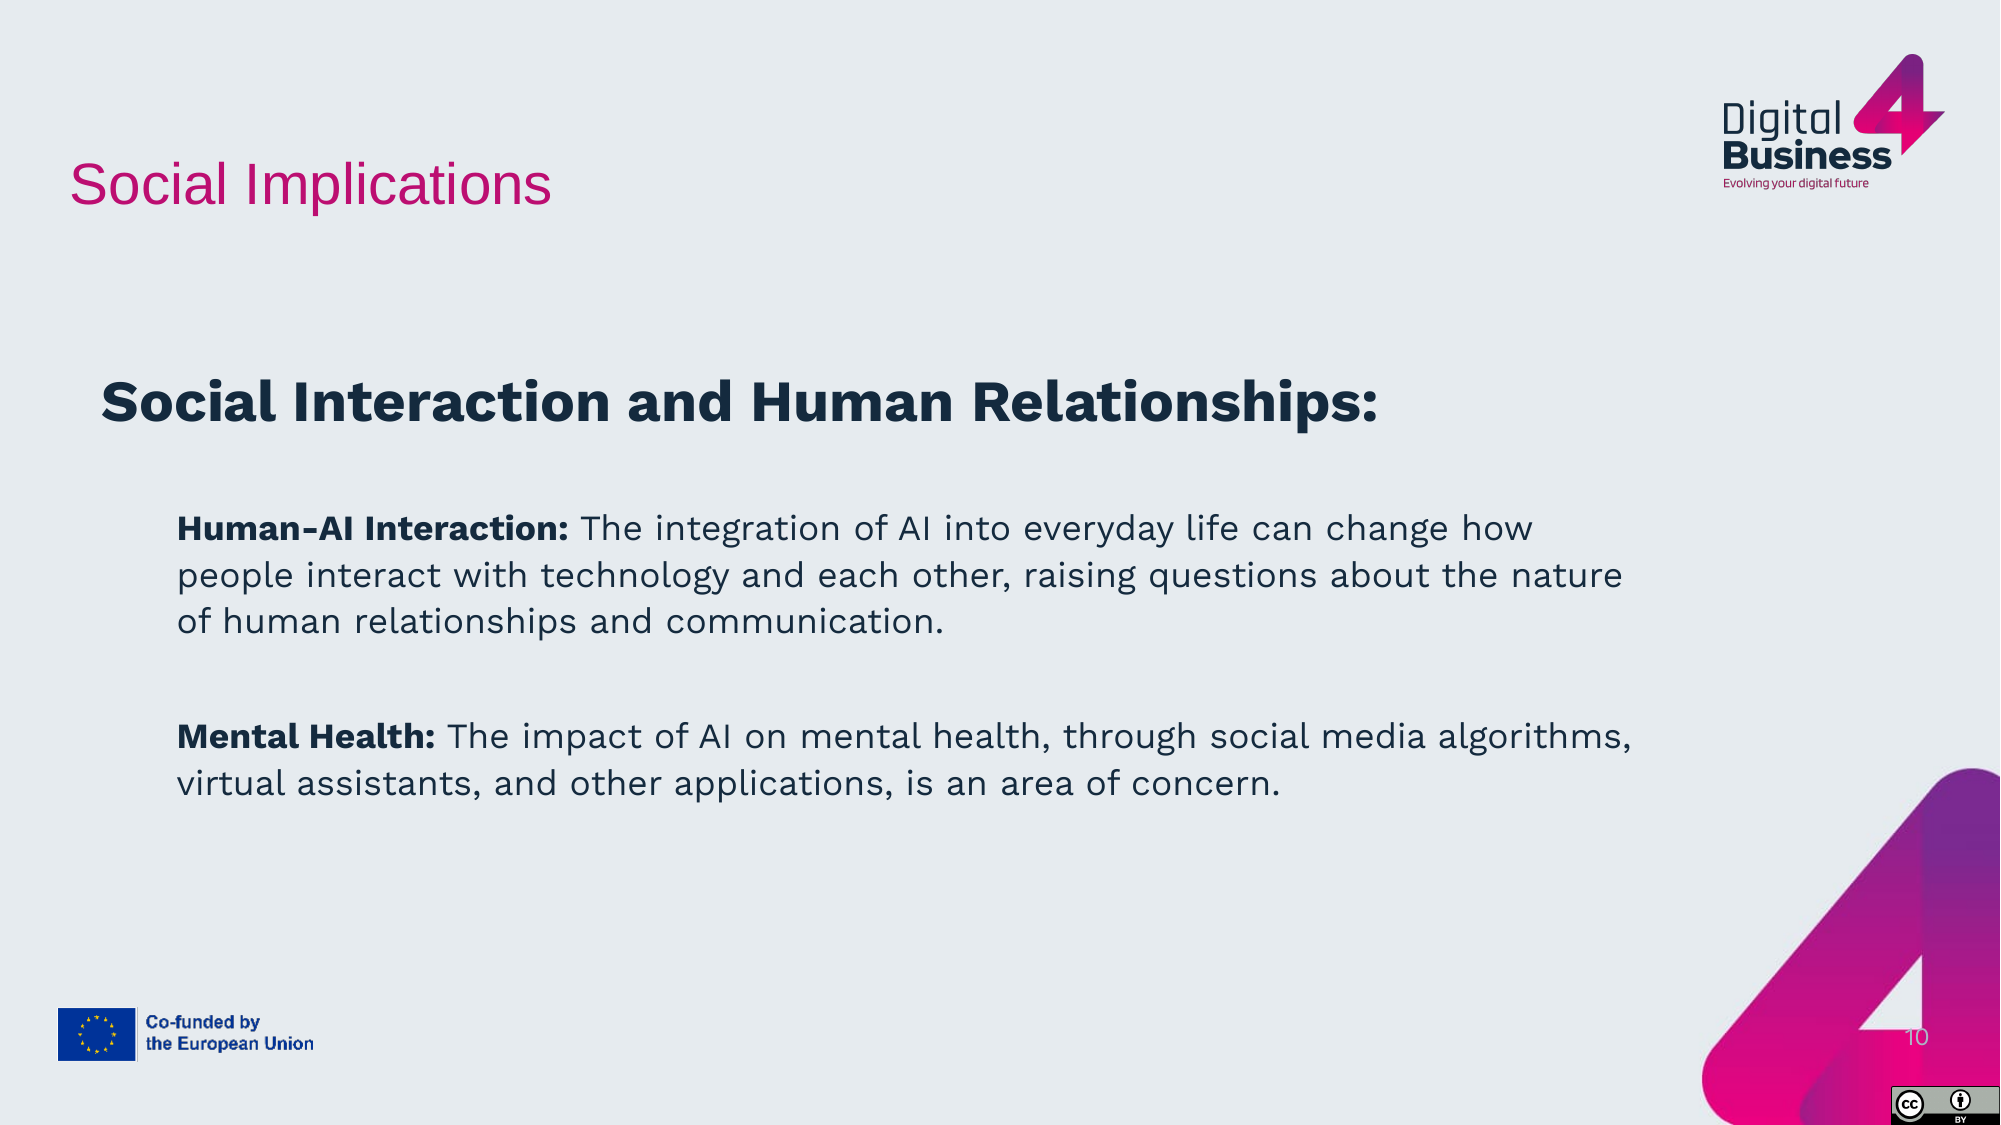

# Social Implications
Social Interaction and Human Relationships:

Human-AI Interaction: The integration of AI into everyday life can change how people interact with technology and each other, raising questions about the nature of human relationships and communication.

Mental Health: The impact of AI on mental health, through social media algorithms, virtual assistants, and other applications, is an area of concern.